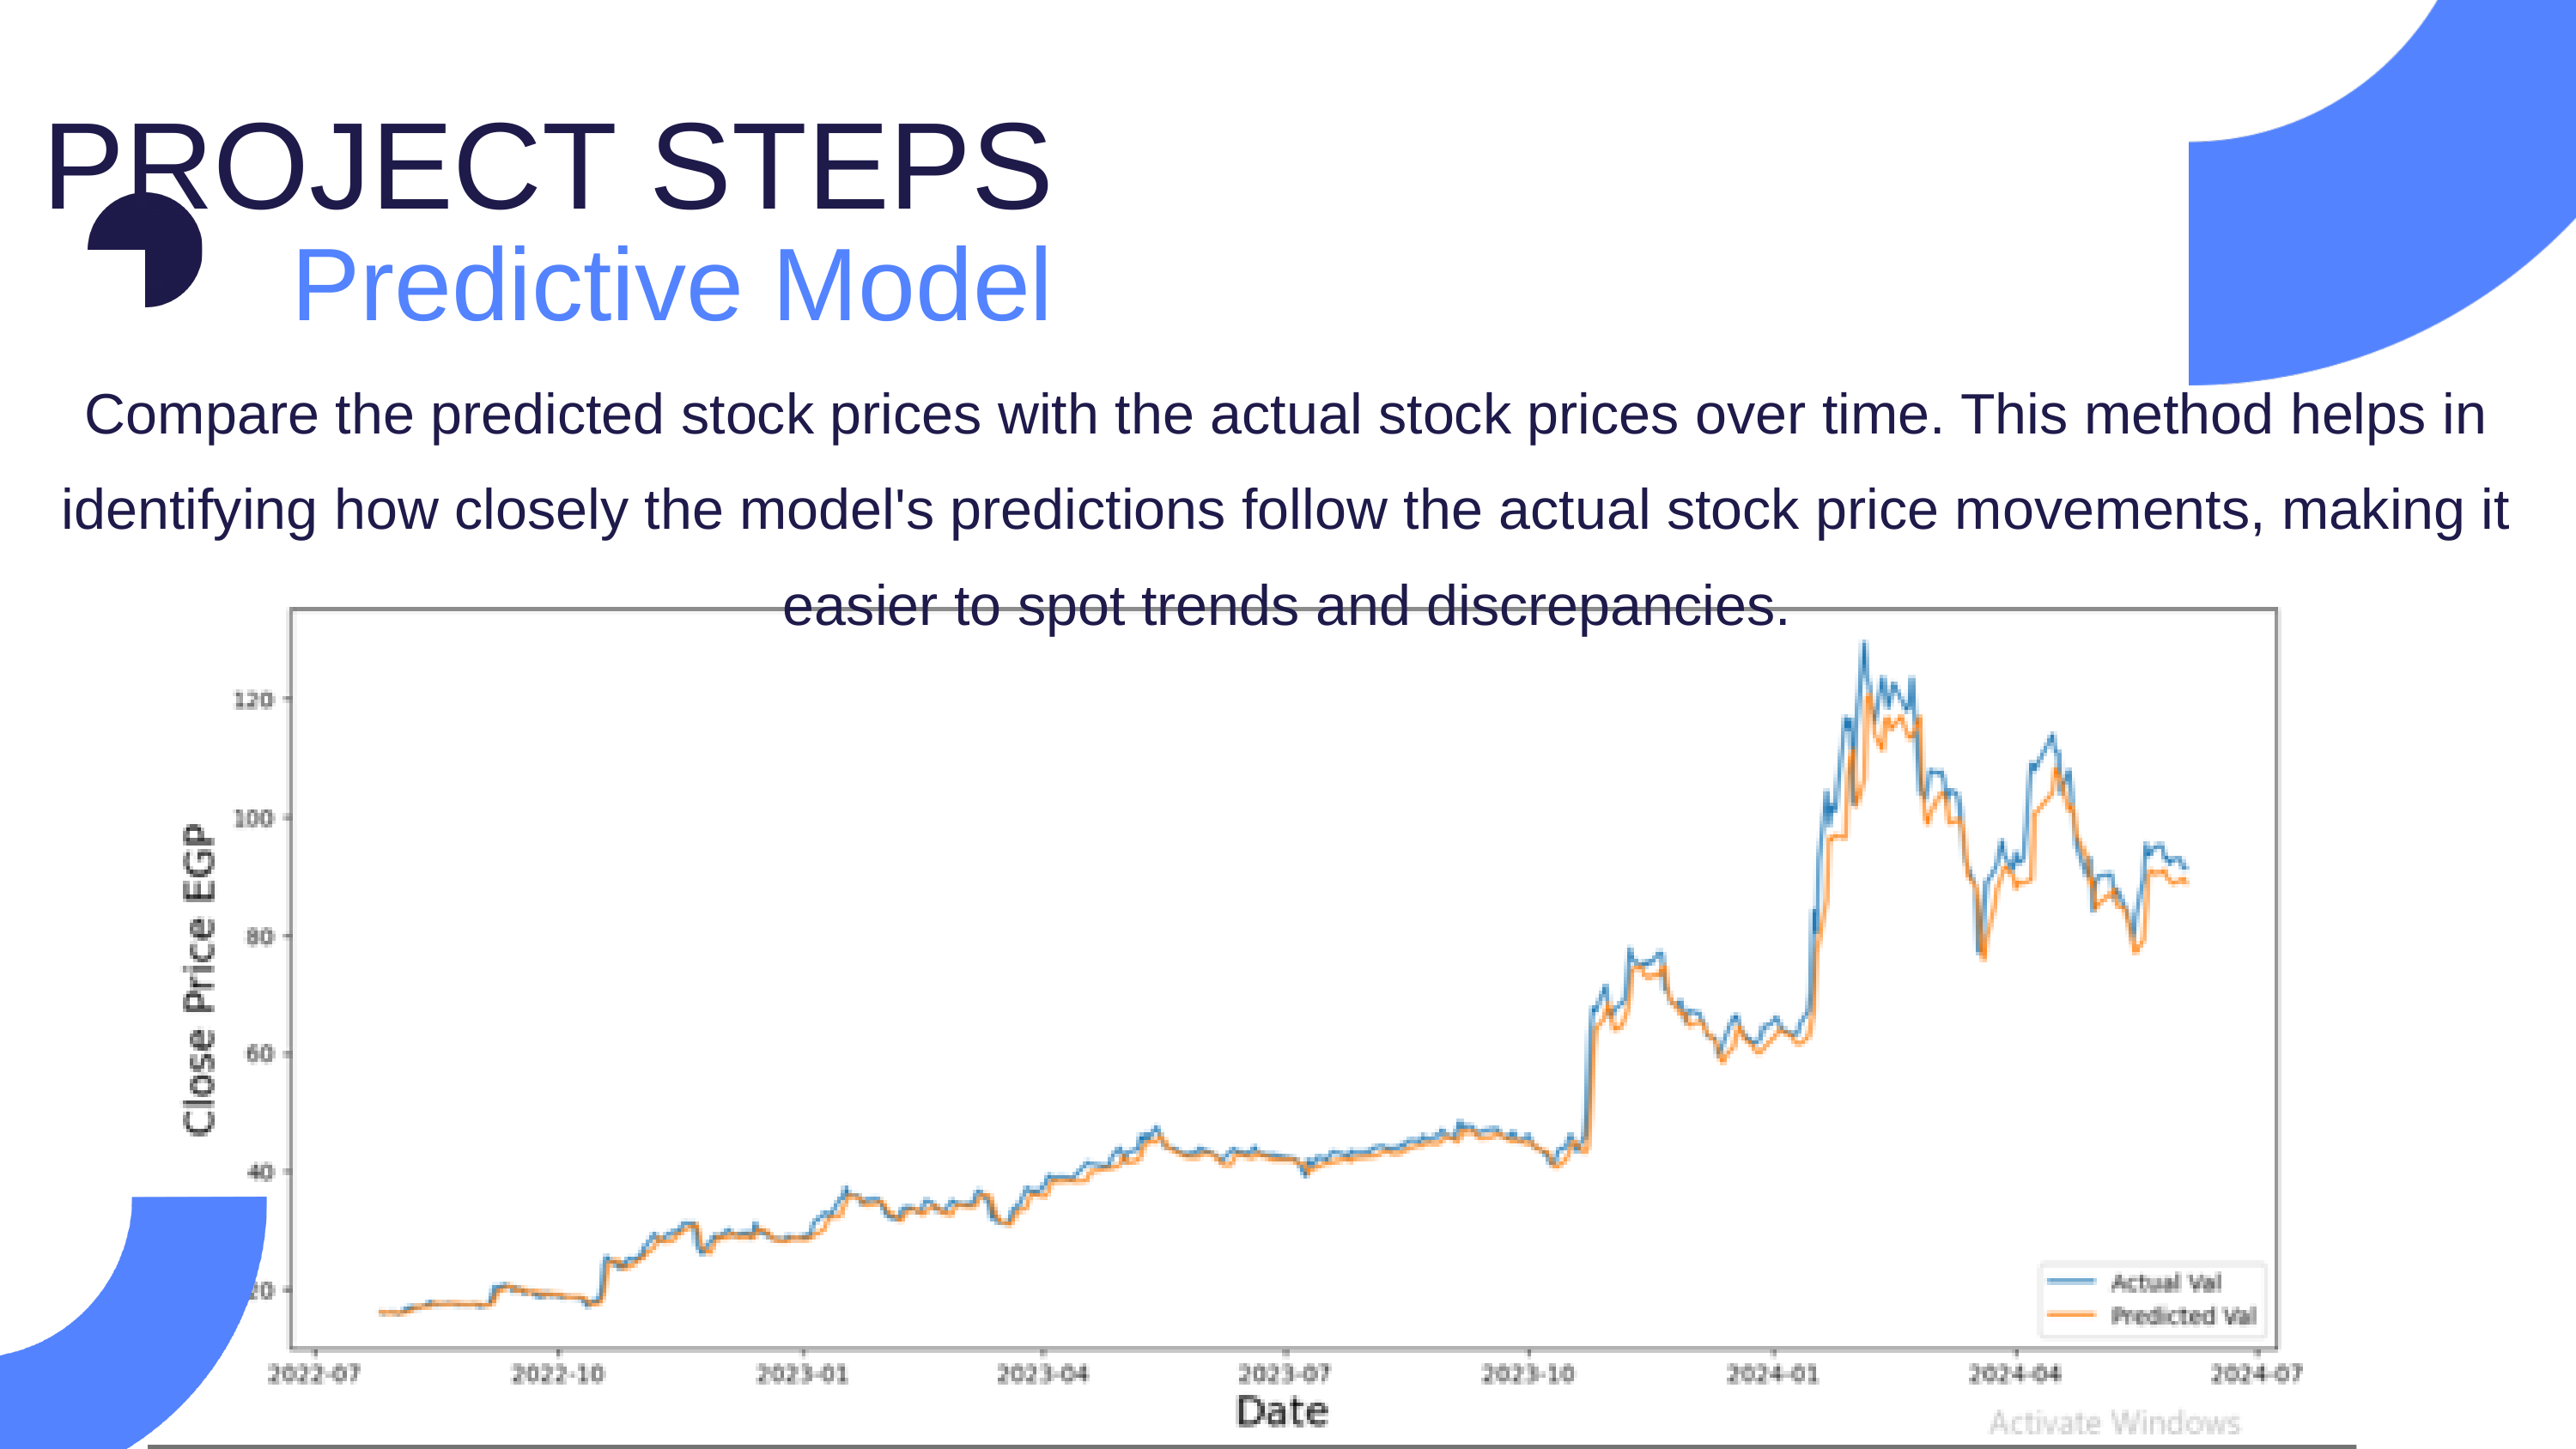

PROJECT STEPS
Predictive Model

Compare the predicted stock prices with the actual stock prices over time. This method helps in identifying how closely the model's predictions follow the actual stock price movements, making it easier to spot trends and discrepancies.